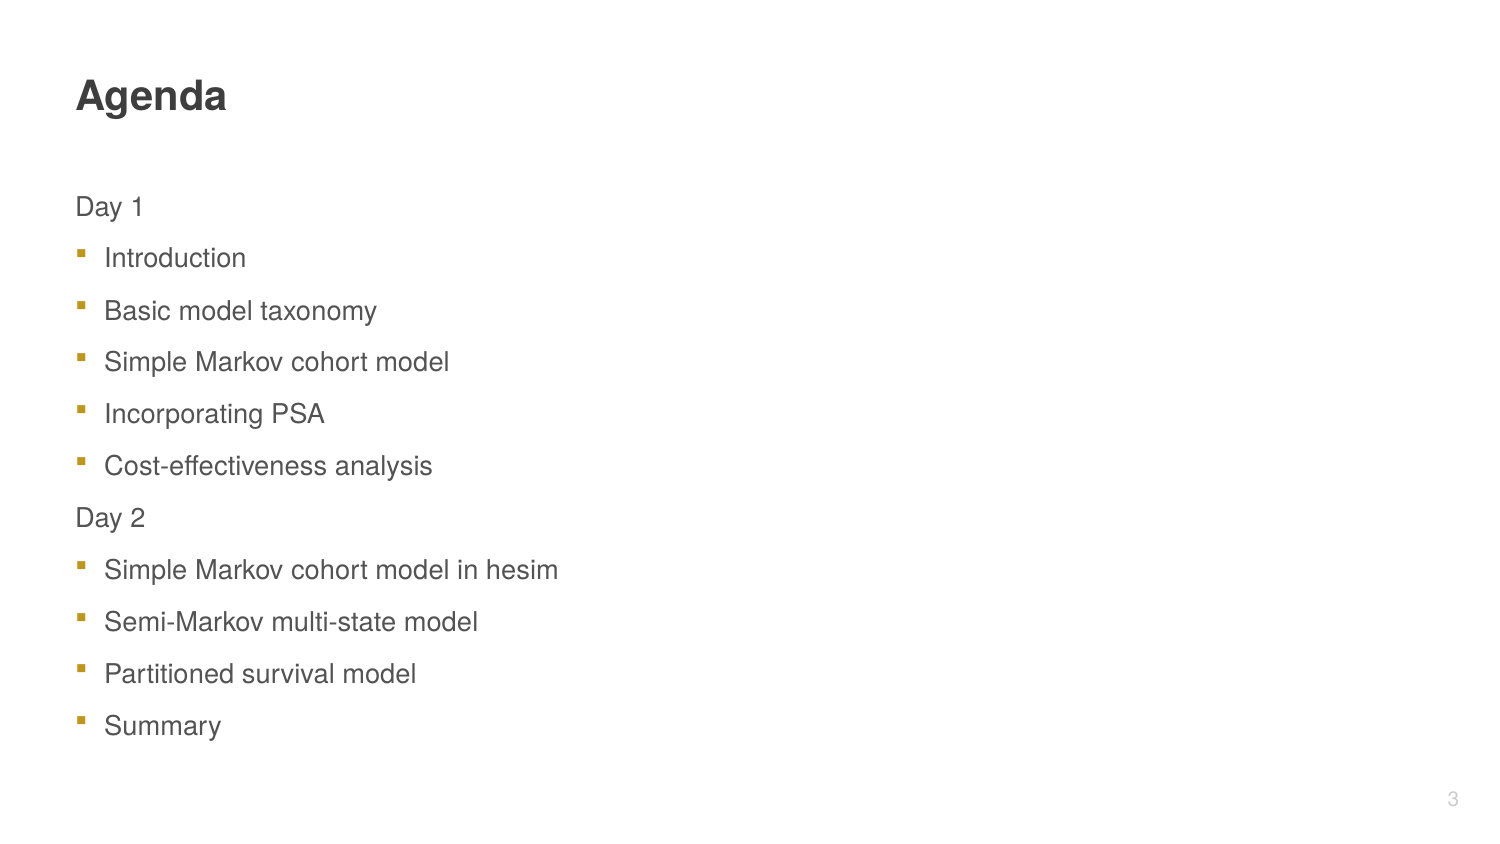

# Agenda
Day 1
Introduction
Basic model taxonomy
Simple Markov cohort model
Incorporating PSA
Cost-effectiveness analysis
Day 2
Simple Markov cohort model in hesim
Semi-Markov multi-state model
Partitioned survival model
Summary
3